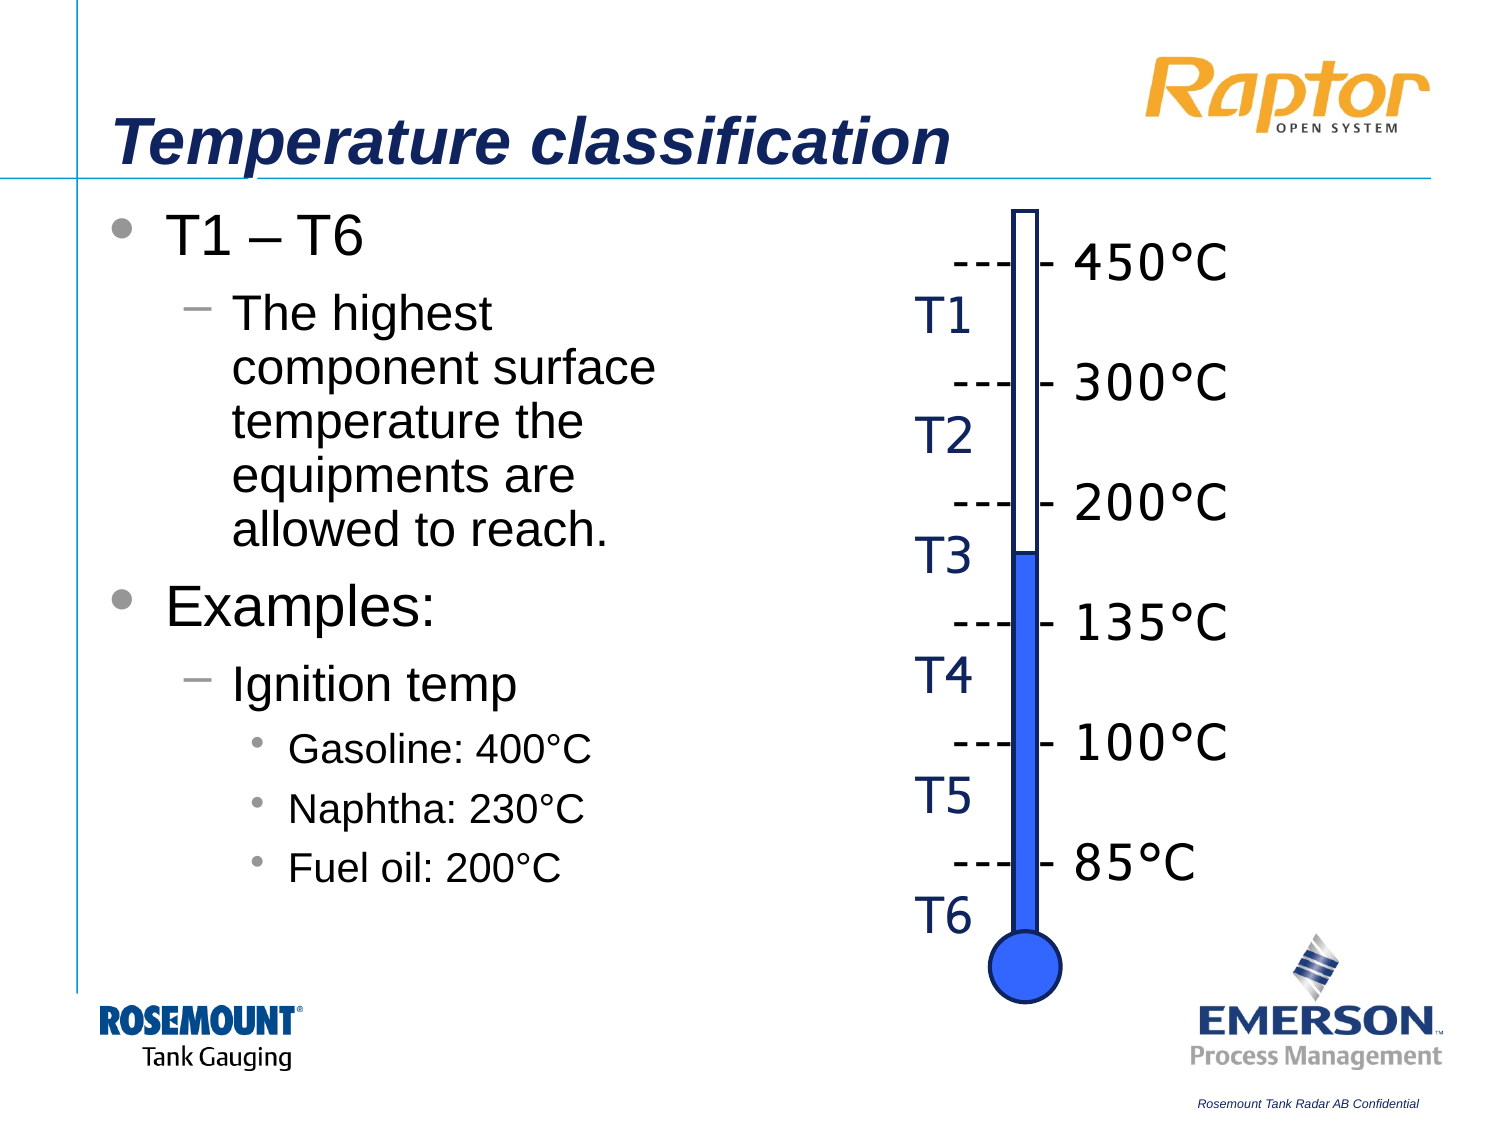

# Temperature classification
T1 – T6
The highest component surface temperature the equipments are allowed to reach.
Examples:
Ignition temp
Gasoline: 400°C
Naphtha: 230°C
Fuel oil: 200°C

----- 450°C

----- 300°C

----- 200°C

----- 135°C

----- 100°C

----- 85°C
T1

T2

T3

T4

T5

T6